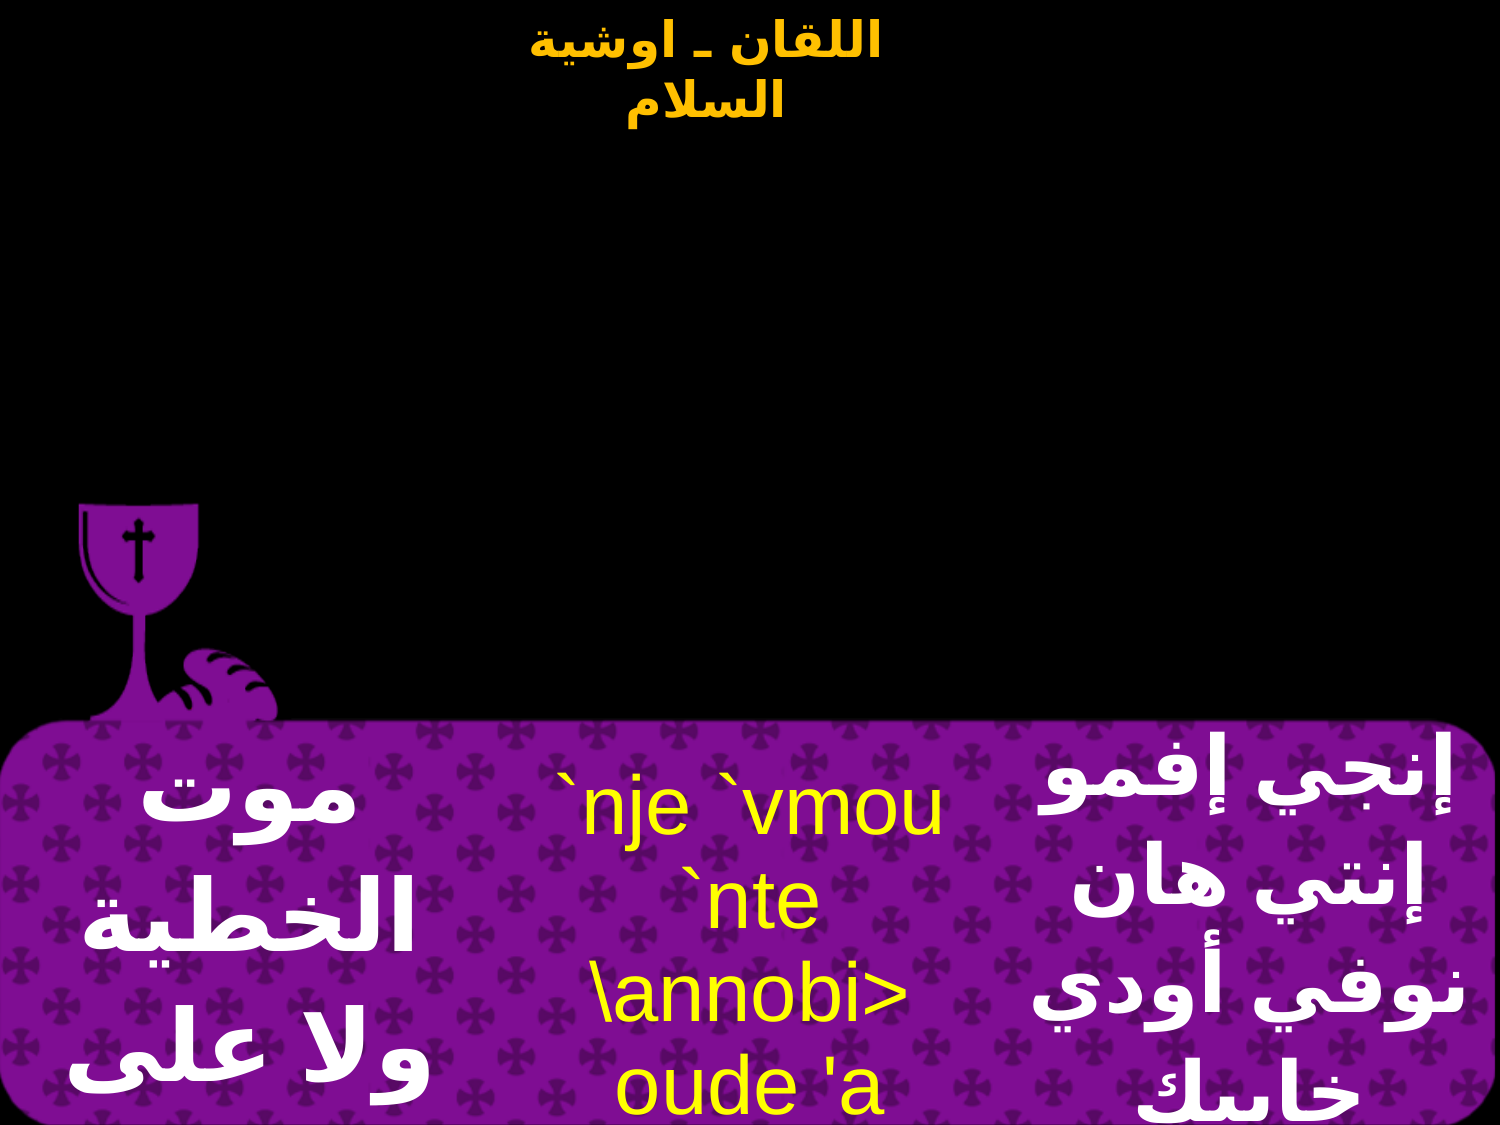

| موت الخطية ولا على كل شعبك | `nje `vmou `nte \annobi> oude 'a peklaoc thrf. | إنجي إفمو إنتي هان نوفي أودي خابيك لاؤس تيرف |
| --- | --- | --- |